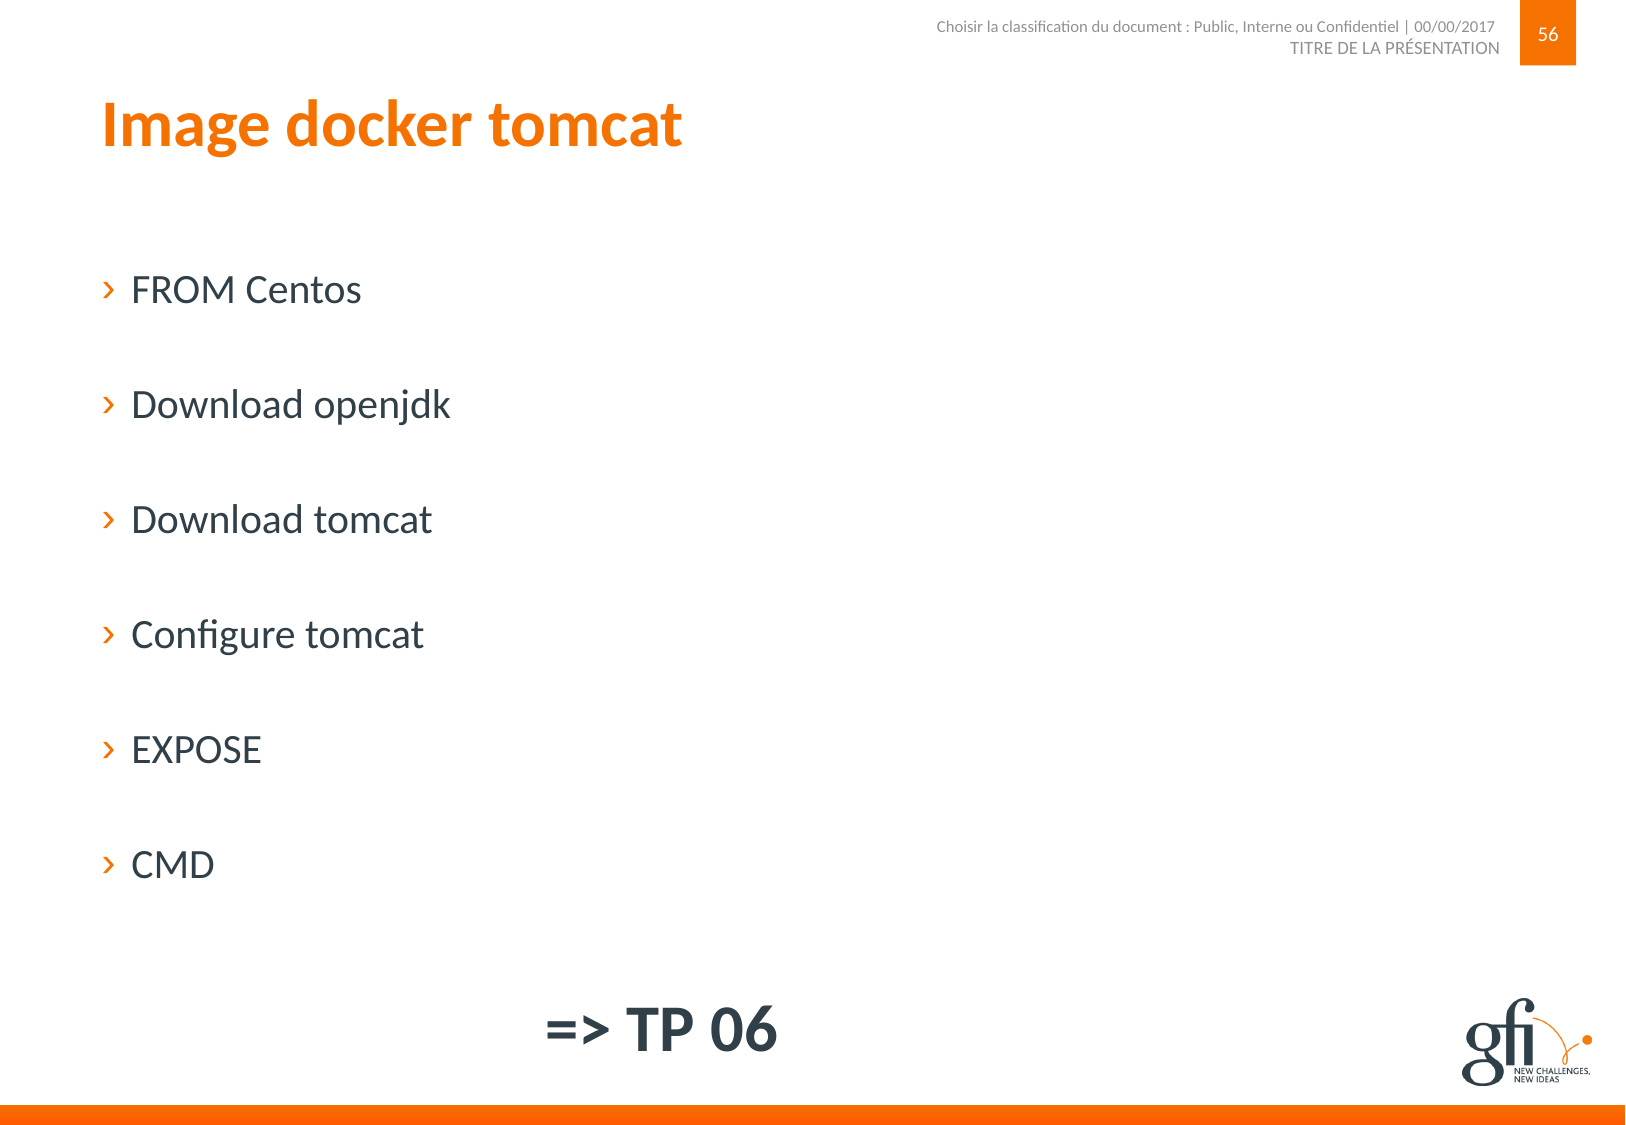

56
TITRE DE LA PRÉSENTATION
Choisir la classification du document : Public, Interne ou Confidentiel | 00/00/2017
# Image docker tomcat

FROM Centos

Download openjdk

Download tomcat

Configure tomcat

EXPOSE

CMD
 => TP 06